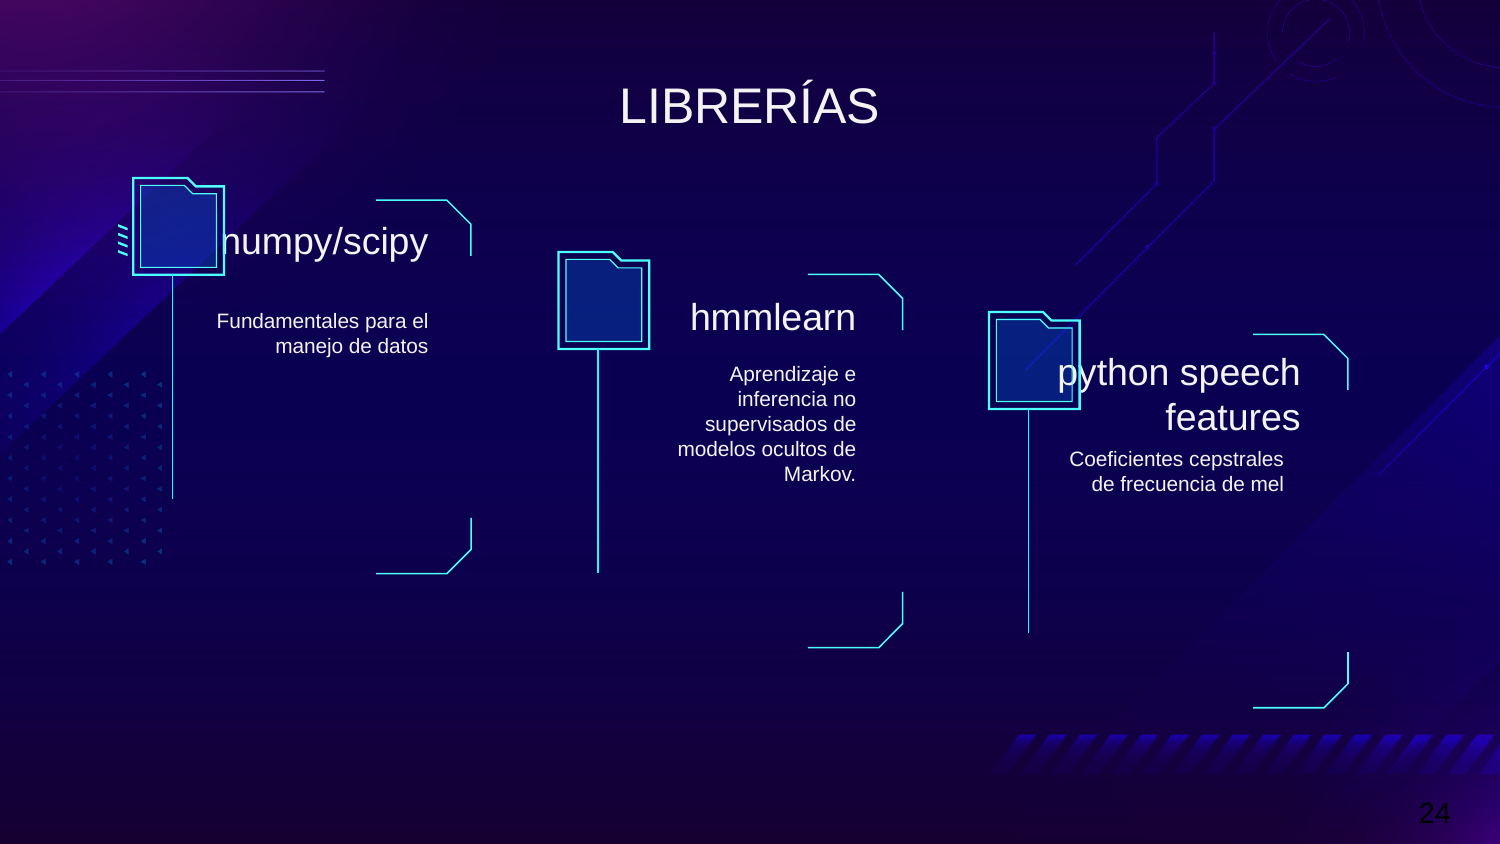

# LIBRERÍAS

numpy/scipy

Fundamentales para el manejo de datos

hmmlearn

Aprendizaje e inferencia no supervisados de modelos ocultos de Markov.
python speech
features

Coeficientes cepstrales de frecuencia de mel

24